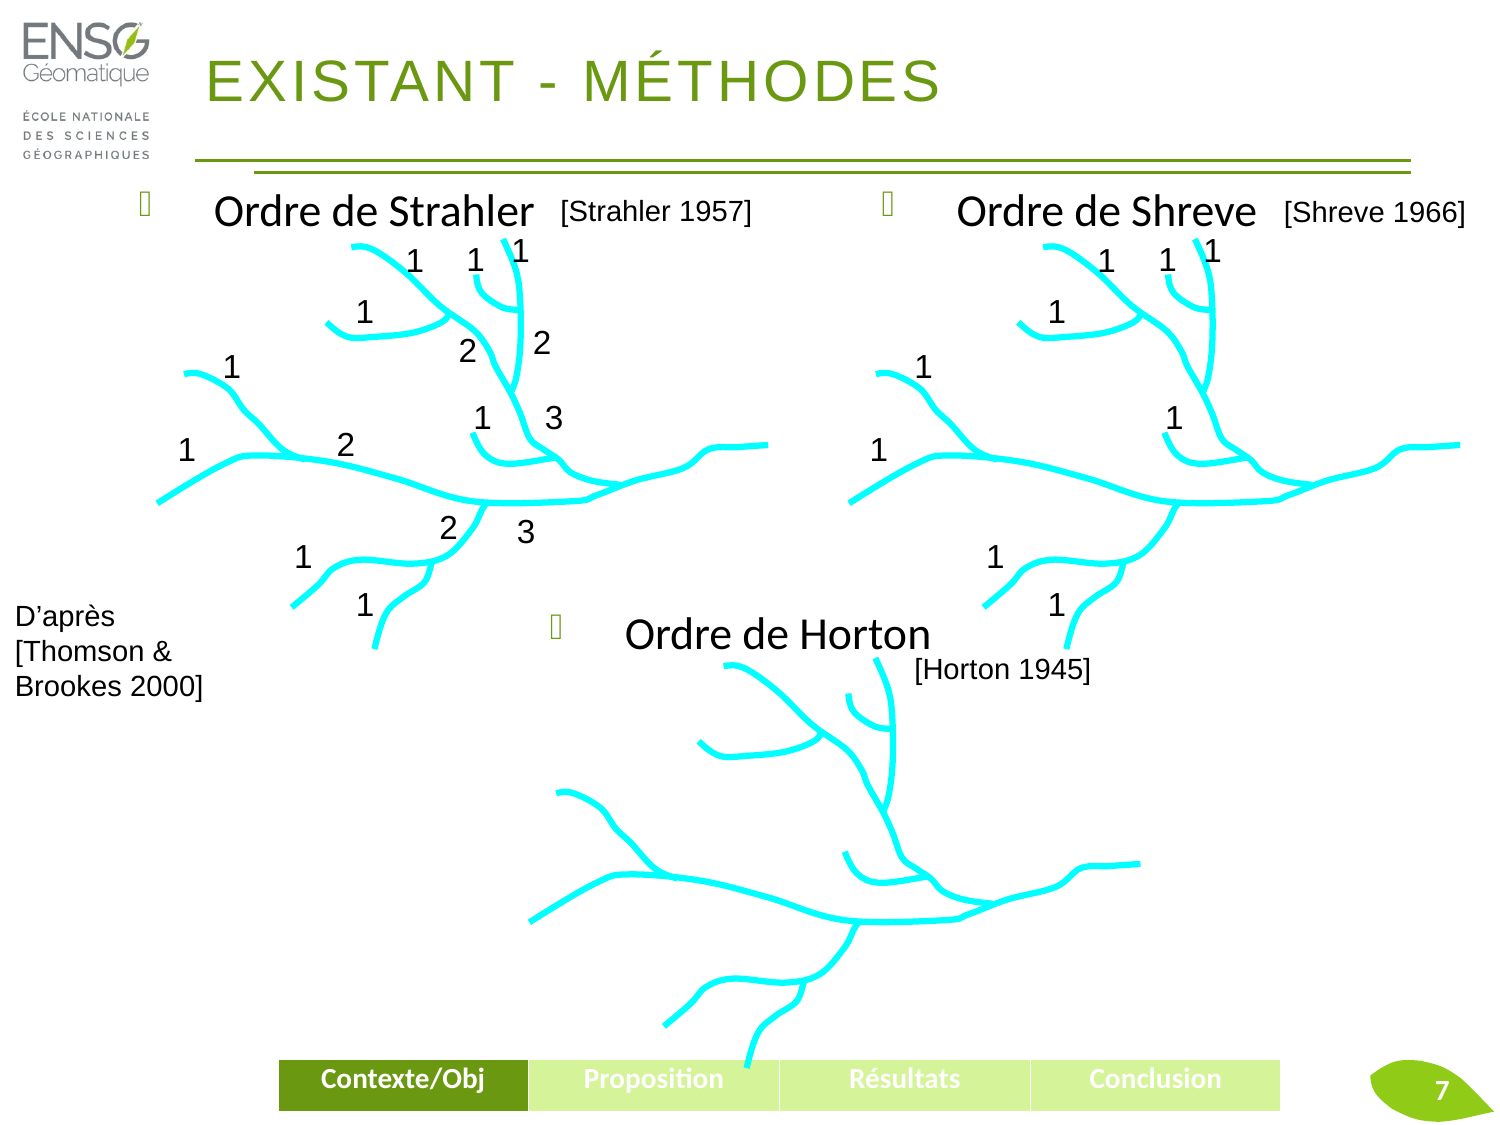

# Existant - méthodes
Ordre de Strahler

Ordre de Shreve

[Strahler 1957]
[Shreve 1966]
1
1
1

1
1
1
1
1
1
1
1
1

1
1
1
1
1
1
2
2
3
2
2
3
D’après [Thomson & Brookes 2000]
Ordre de Horton

[Horton 1945]

7